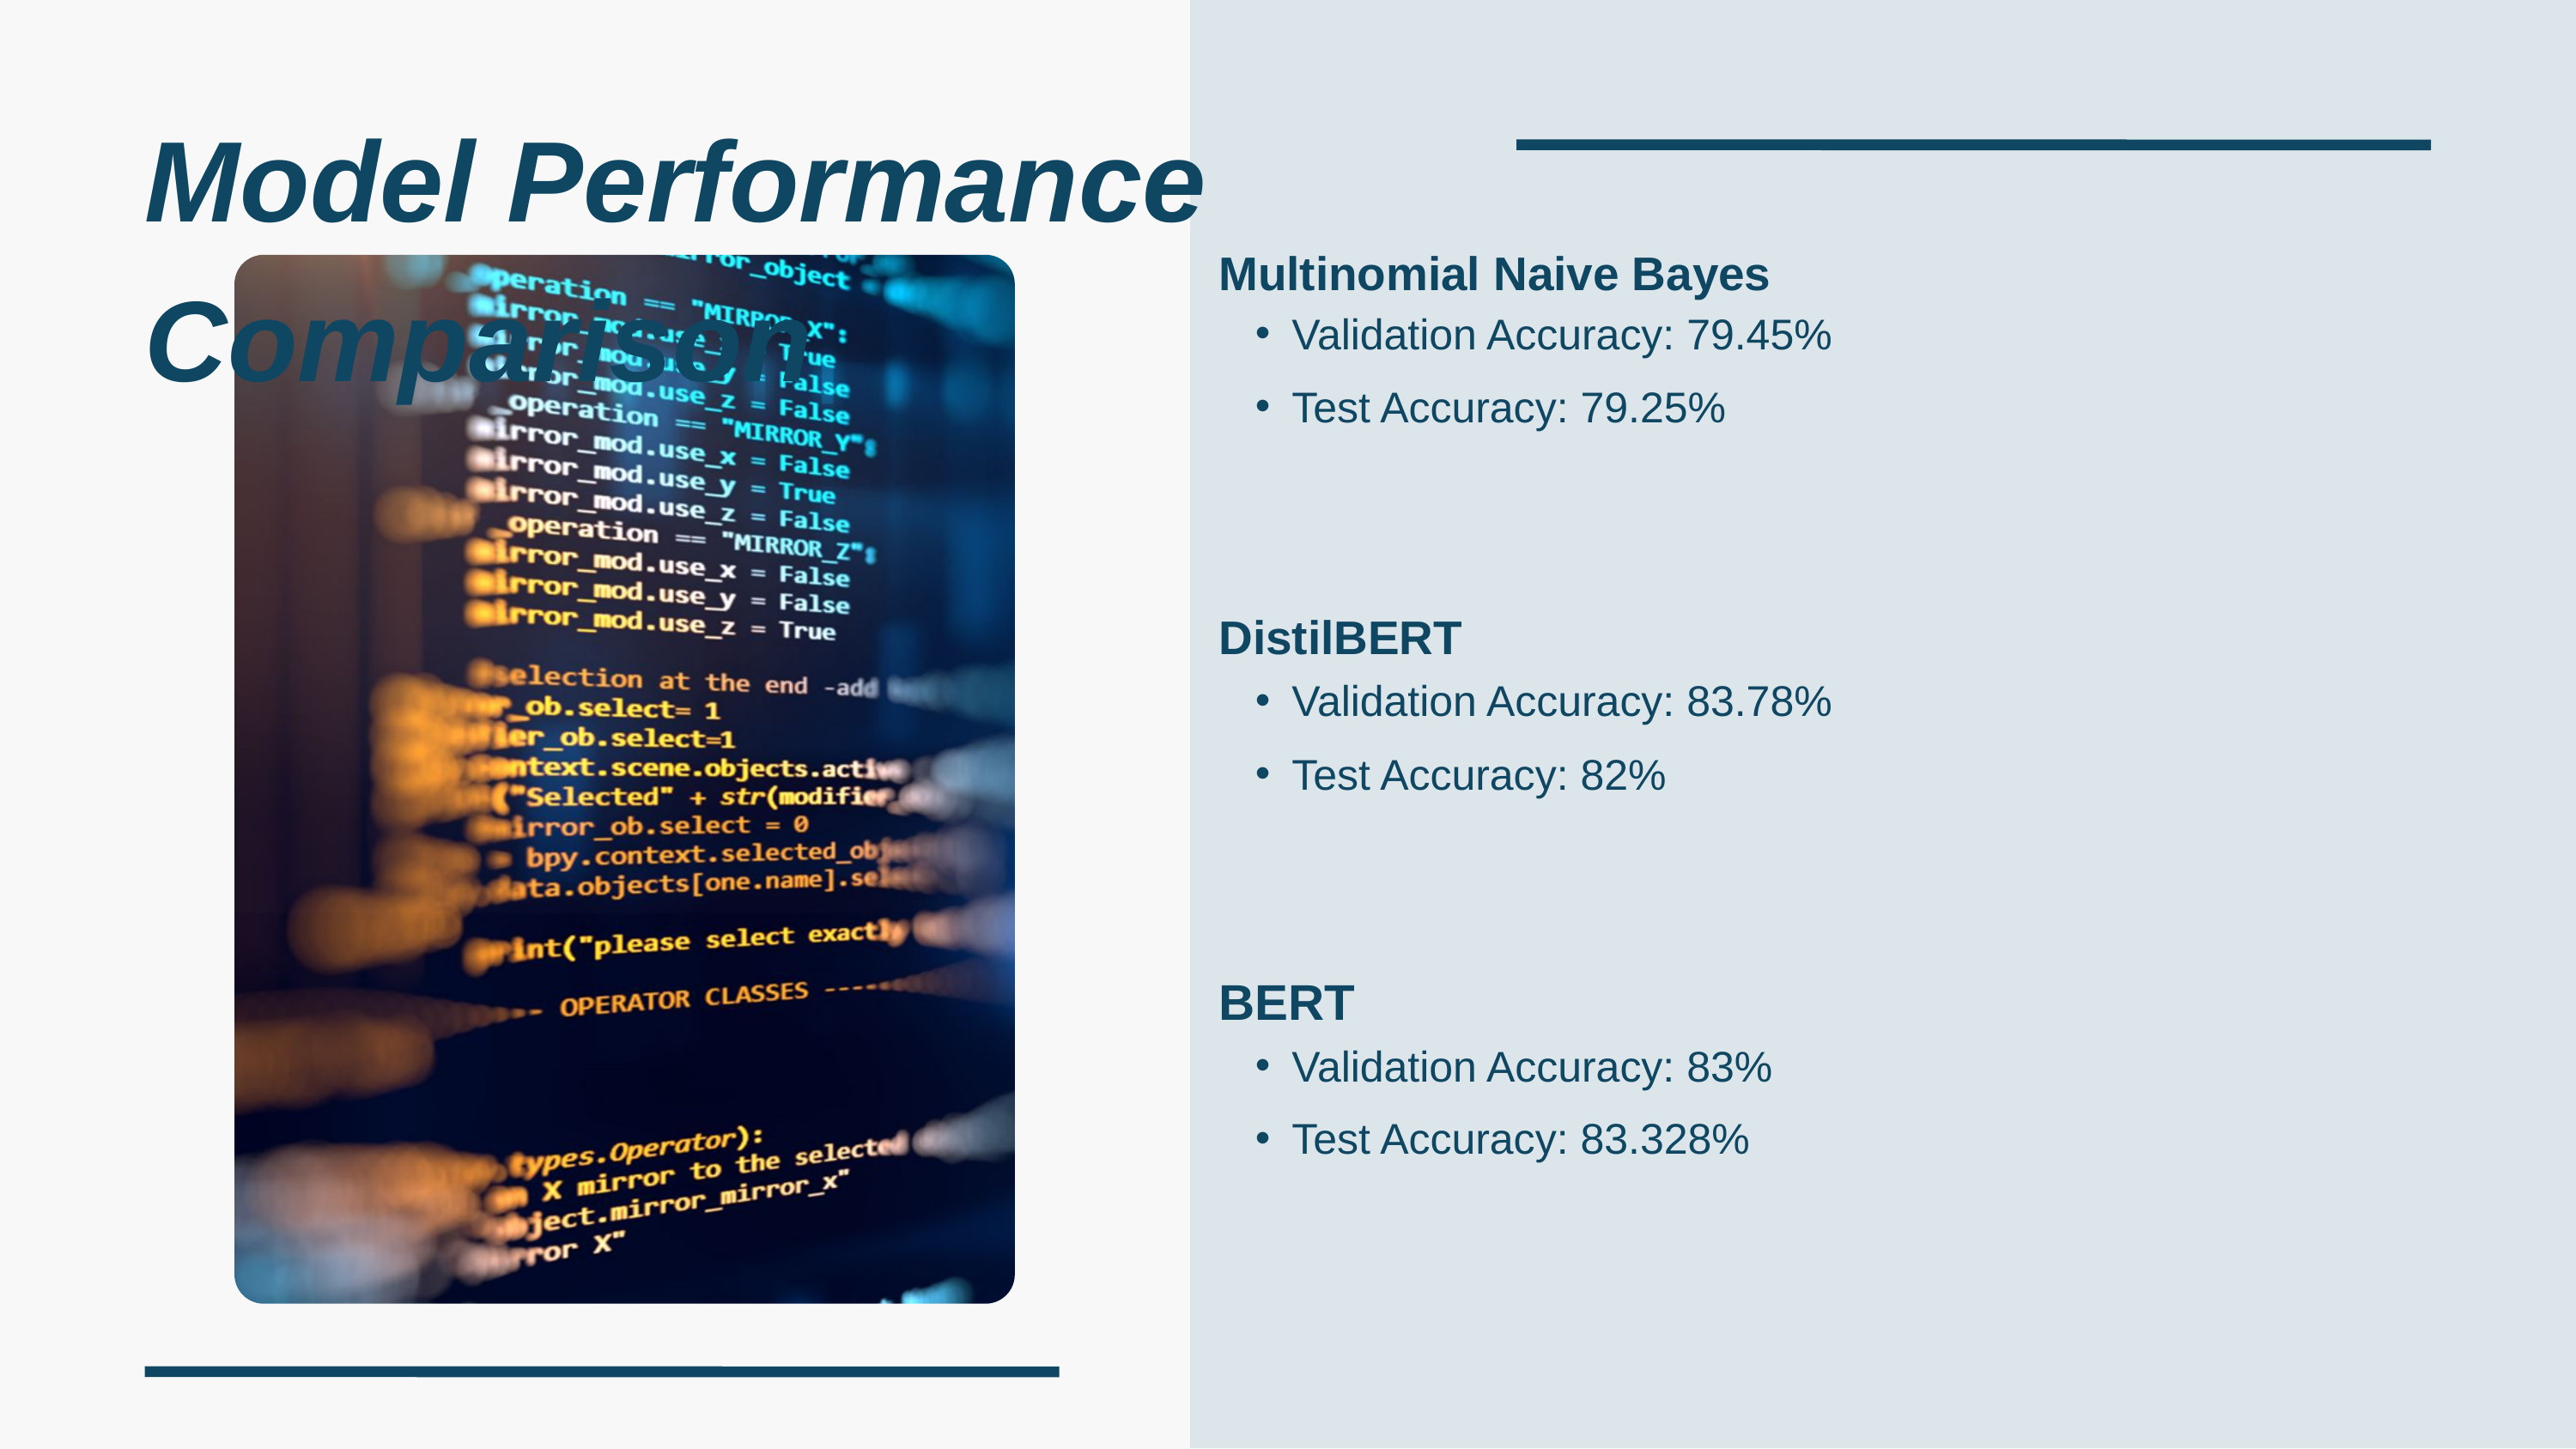

Model Performance Comparison

Multinomial Naive Bayes

Validation Accuracy: 79.45%
Test Accuracy: 79.25%
DistilBERT
Validation Accuracy: 83.78%
Test Accuracy: 82%

BERT
Validation Accuracy: 83%
Test Accuracy: 83.328%